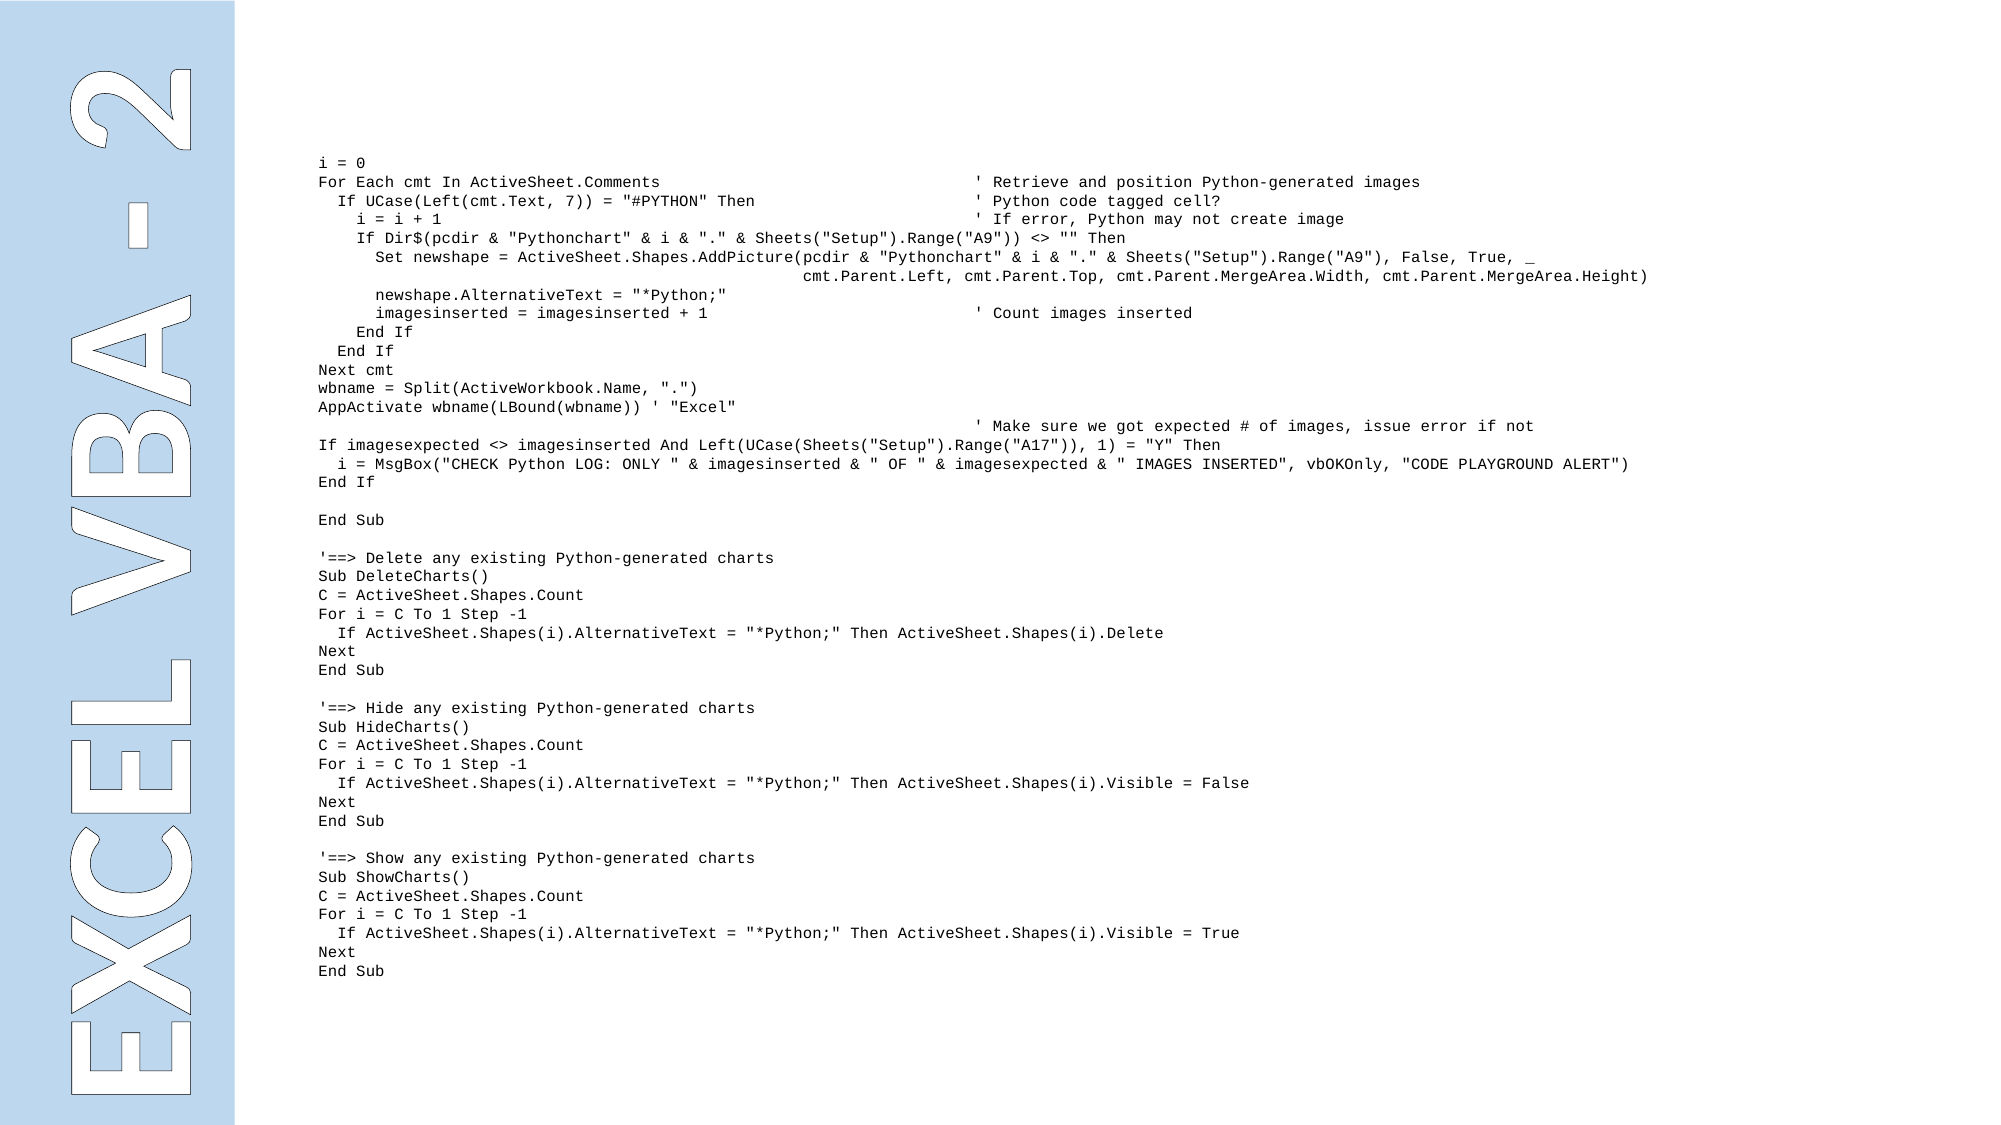

i = 0
For Each cmt In ActiveSheet.Comments                                 ' Retrieve and position Python-generated images
  If UCase(Left(cmt.Text, 7)) = "#PYTHON" Then                       ' Python code tagged cell?
    i = i + 1                                                        ' If error, Python may not create image
    If Dir$(pcdir & "Pythonchart" & i & "." & Sheets("Setup").Range("A9")) <> "" Then
      Set newshape = ActiveSheet.Shapes.AddPicture(pcdir & "Pythonchart" & i & "." & Sheets("Setup").Range("A9"), False, True, _
                                                   cmt.Parent.Left, cmt.Parent.Top, cmt.Parent.MergeArea.Width, cmt.Parent.MergeArea.Height)
      newshape.AlternativeText = "*Python;"
      imagesinserted = imagesinserted + 1                            ' Count images inserted
    End If
  End If
Next cmt
wbname = Split(ActiveWorkbook.Name, ".")
AppActivate wbname(LBound(wbname)) ' "Excel"
                                                                     ' Make sure we got expected # of images, issue error if not
If imagesexpected <> imagesinserted And Left(UCase(Sheets("Setup").Range("A17")), 1) = "Y" Then
  i = MsgBox("CHECK Python LOG: ONLY " & imagesinserted & " OF " & imagesexpected & " IMAGES INSERTED", vbOKOnly, "CODE PLAYGROUND ALERT")
End If

End Sub

'==> Delete any existing Python-generated charts
Sub DeleteCharts()
C = ActiveSheet.Shapes.Count
For i = C To 1 Step -1
  If ActiveSheet.Shapes(i).AlternativeText = "*Python;" Then ActiveSheet.Shapes(i).Delete
Next
End Sub

'==> Hide any existing Python-generated charts
Sub HideCharts()
C = ActiveSheet.Shapes.Count
For i = C To 1 Step -1
  If ActiveSheet.Shapes(i).AlternativeText = "*Python;" Then ActiveSheet.Shapes(i).Visible = False
Next
End Sub

'==> Show any existing Python-generated charts
Sub ShowCharts()
C = ActiveSheet.Shapes.Count
For i = C To 1 Step -1
  If ActiveSheet.Shapes(i).AlternativeText = "*Python;" Then ActiveSheet.Shapes(i).Visible = True
Next
End Sub
EXCEL VBA - 2